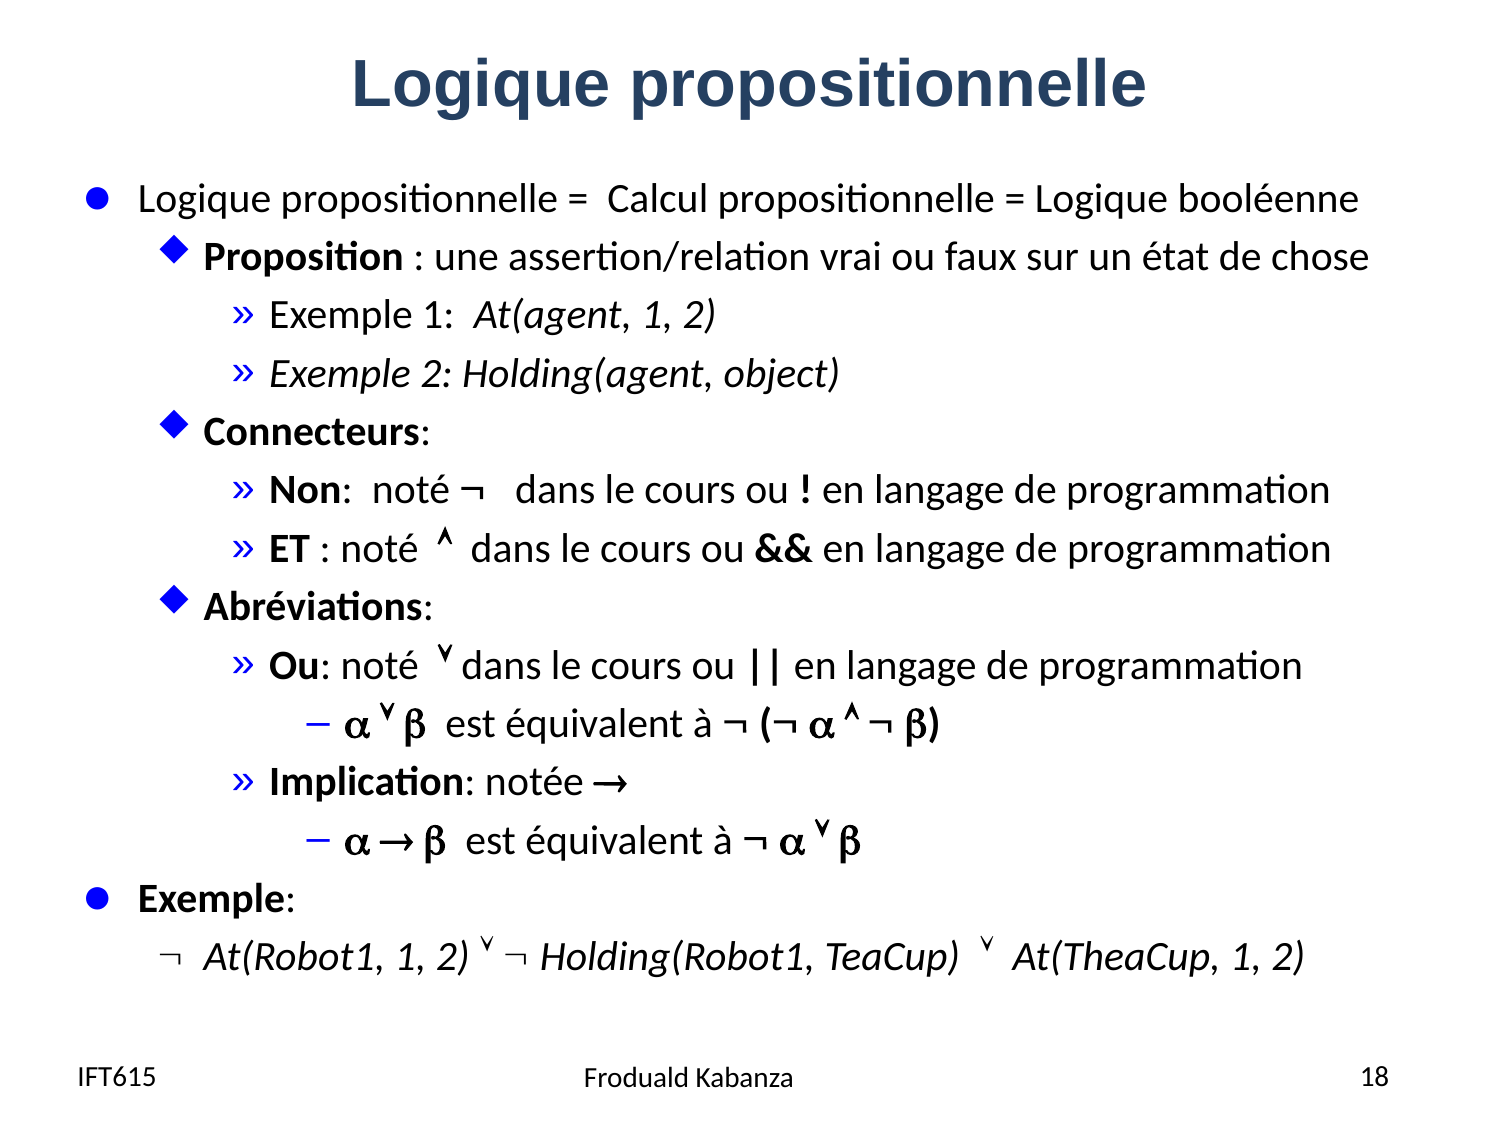

# Logique propositionnelle
Logique propositionnelle =  Calcul propositionnelle = Logique booléenne
Proposition : une assertion/relation vrai ou faux sur un état de chose
Exemple 1:  At(agent, 1, 2)
Exemple 2: Holding(agent, object)
Connecteurs:
Non:  noté ¬   dans le cours ou ! en langage de programmation
ET : noté  ∧  dans le cours ou && en langage de programmation
Abréviations:
Ou: noté  ∨ dans le cours ou || en langage de programmation
α ∨ β  est équivalent à ¬ (¬ α ∧ ¬ β)
Implication: notée →
α → β  est équivalent à ¬ α ∨ β
Exemple:
        ¬  At(Robot1, 1, 2) ∨ ¬ Holding(Robot1, TeaCup)  ∨  At(TheaCup, 1, 2)
IFT615
18
Froduald Kabanza